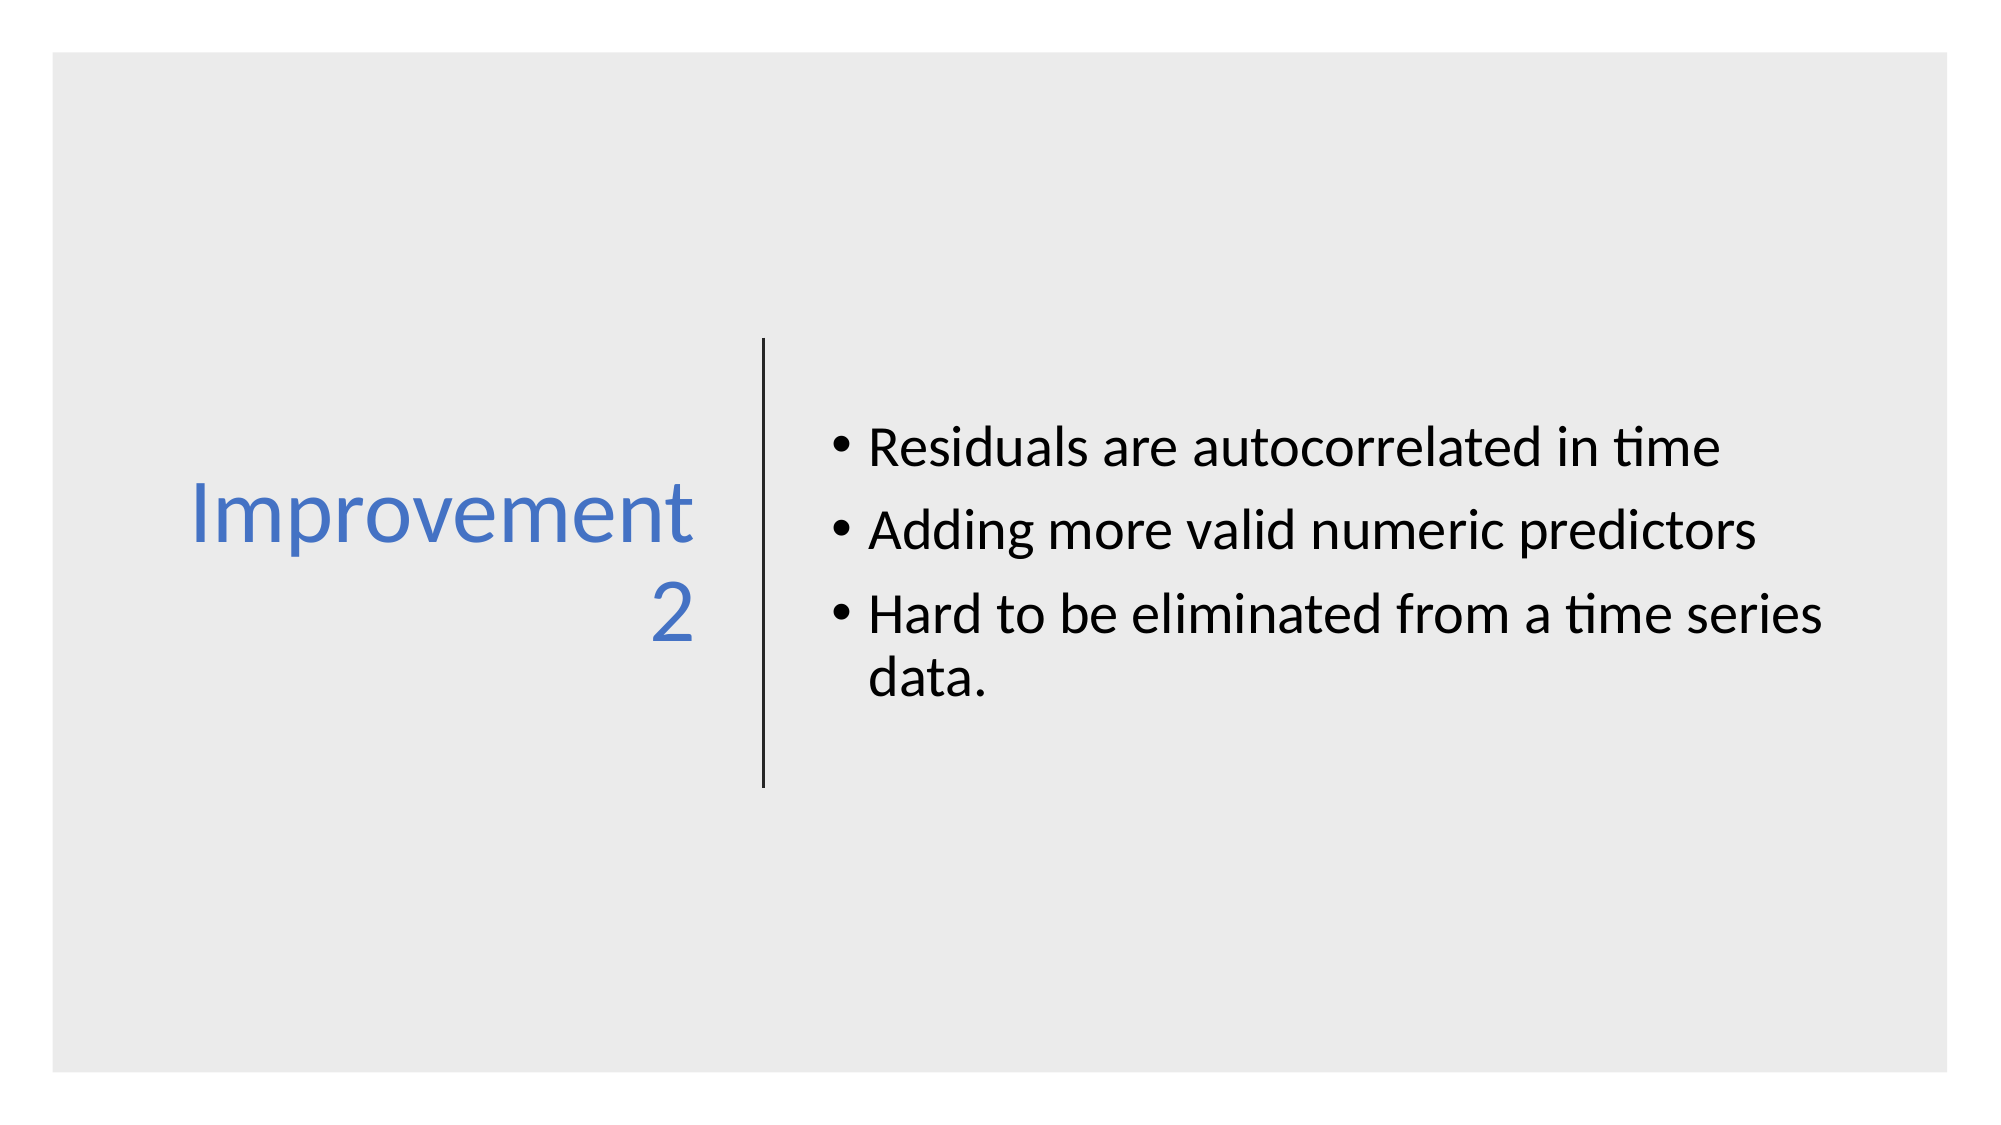

# Improvement 2
Residuals are autocorrelated in time
Adding more valid numeric predictors
Hard to be eliminated from a time series data.